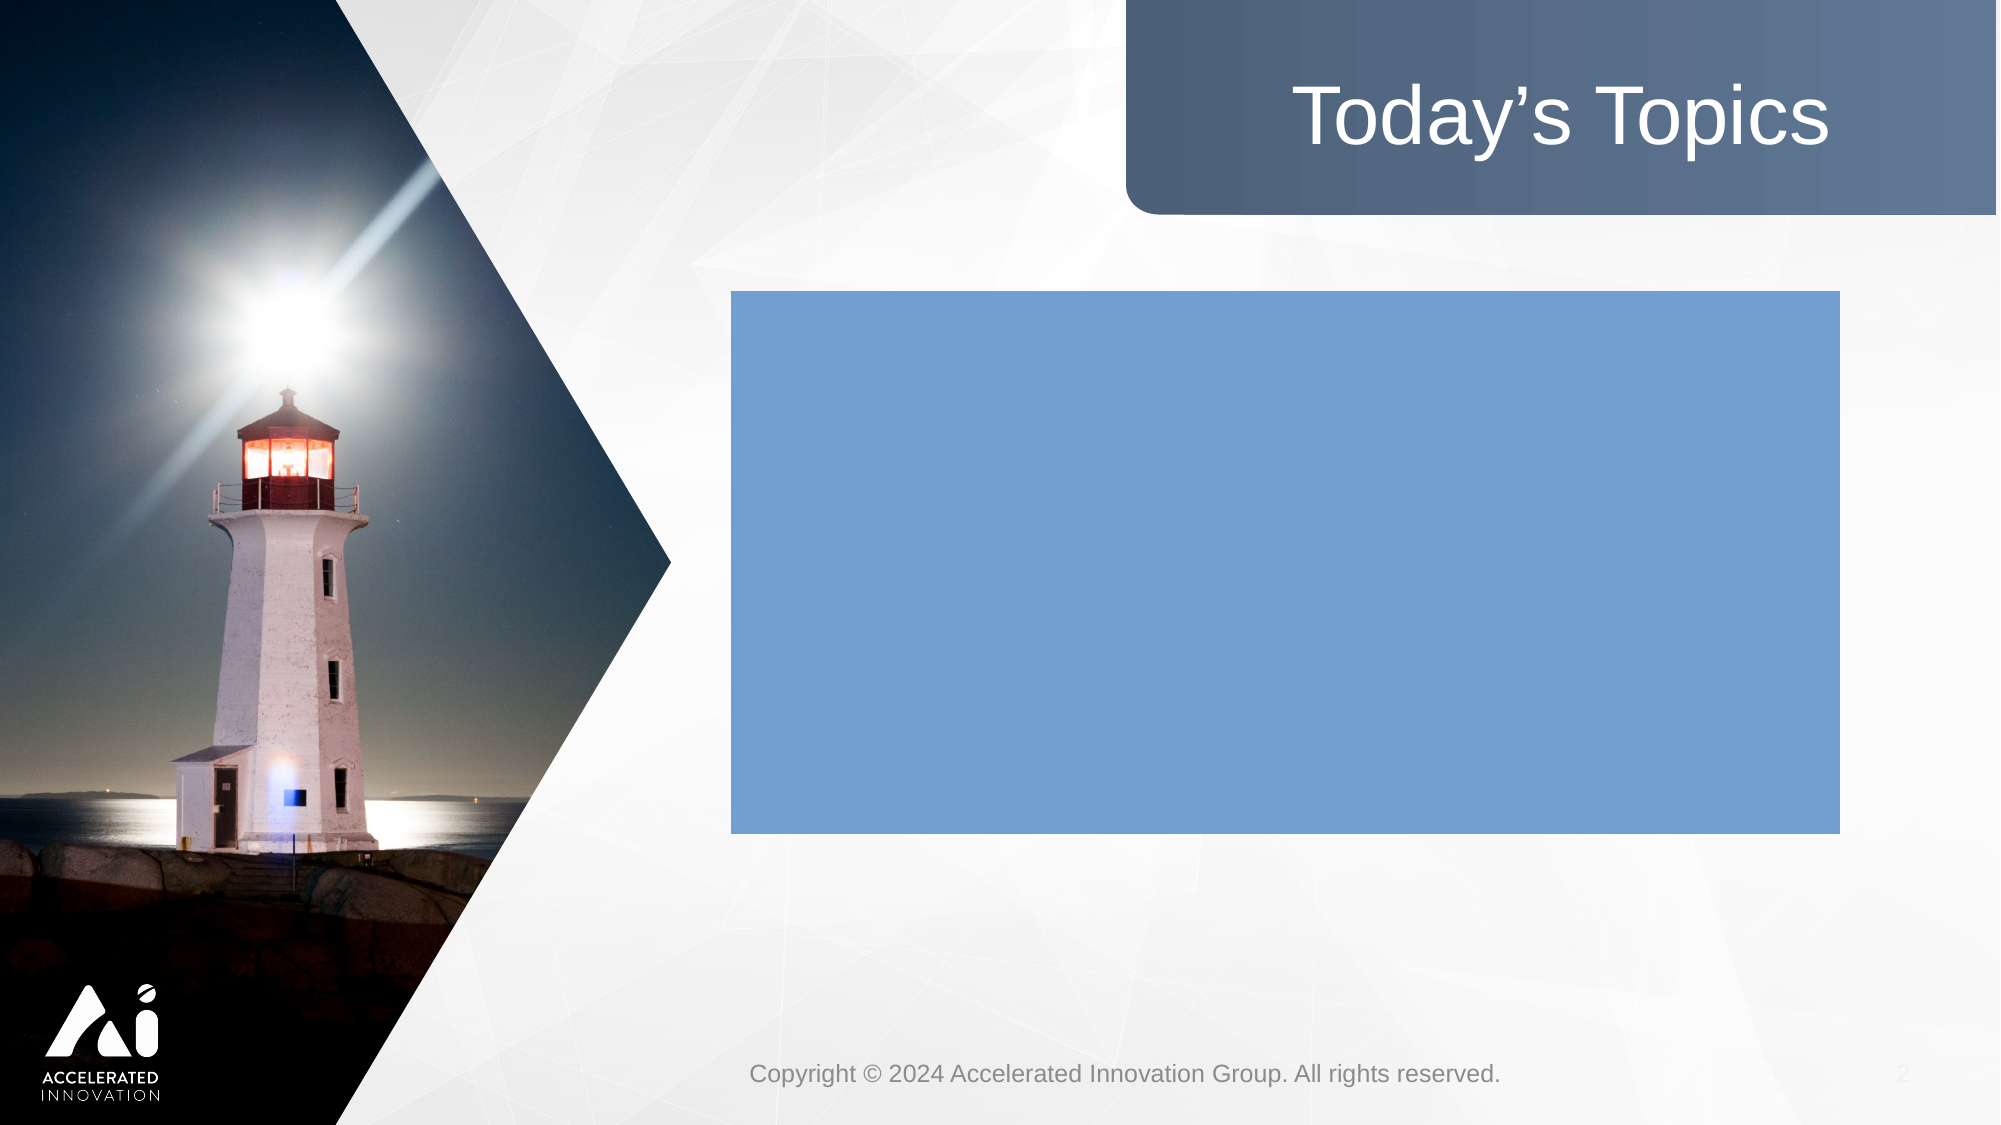

2
Copyright © 2024 Accelerated Innovation Group. All rights reserved.